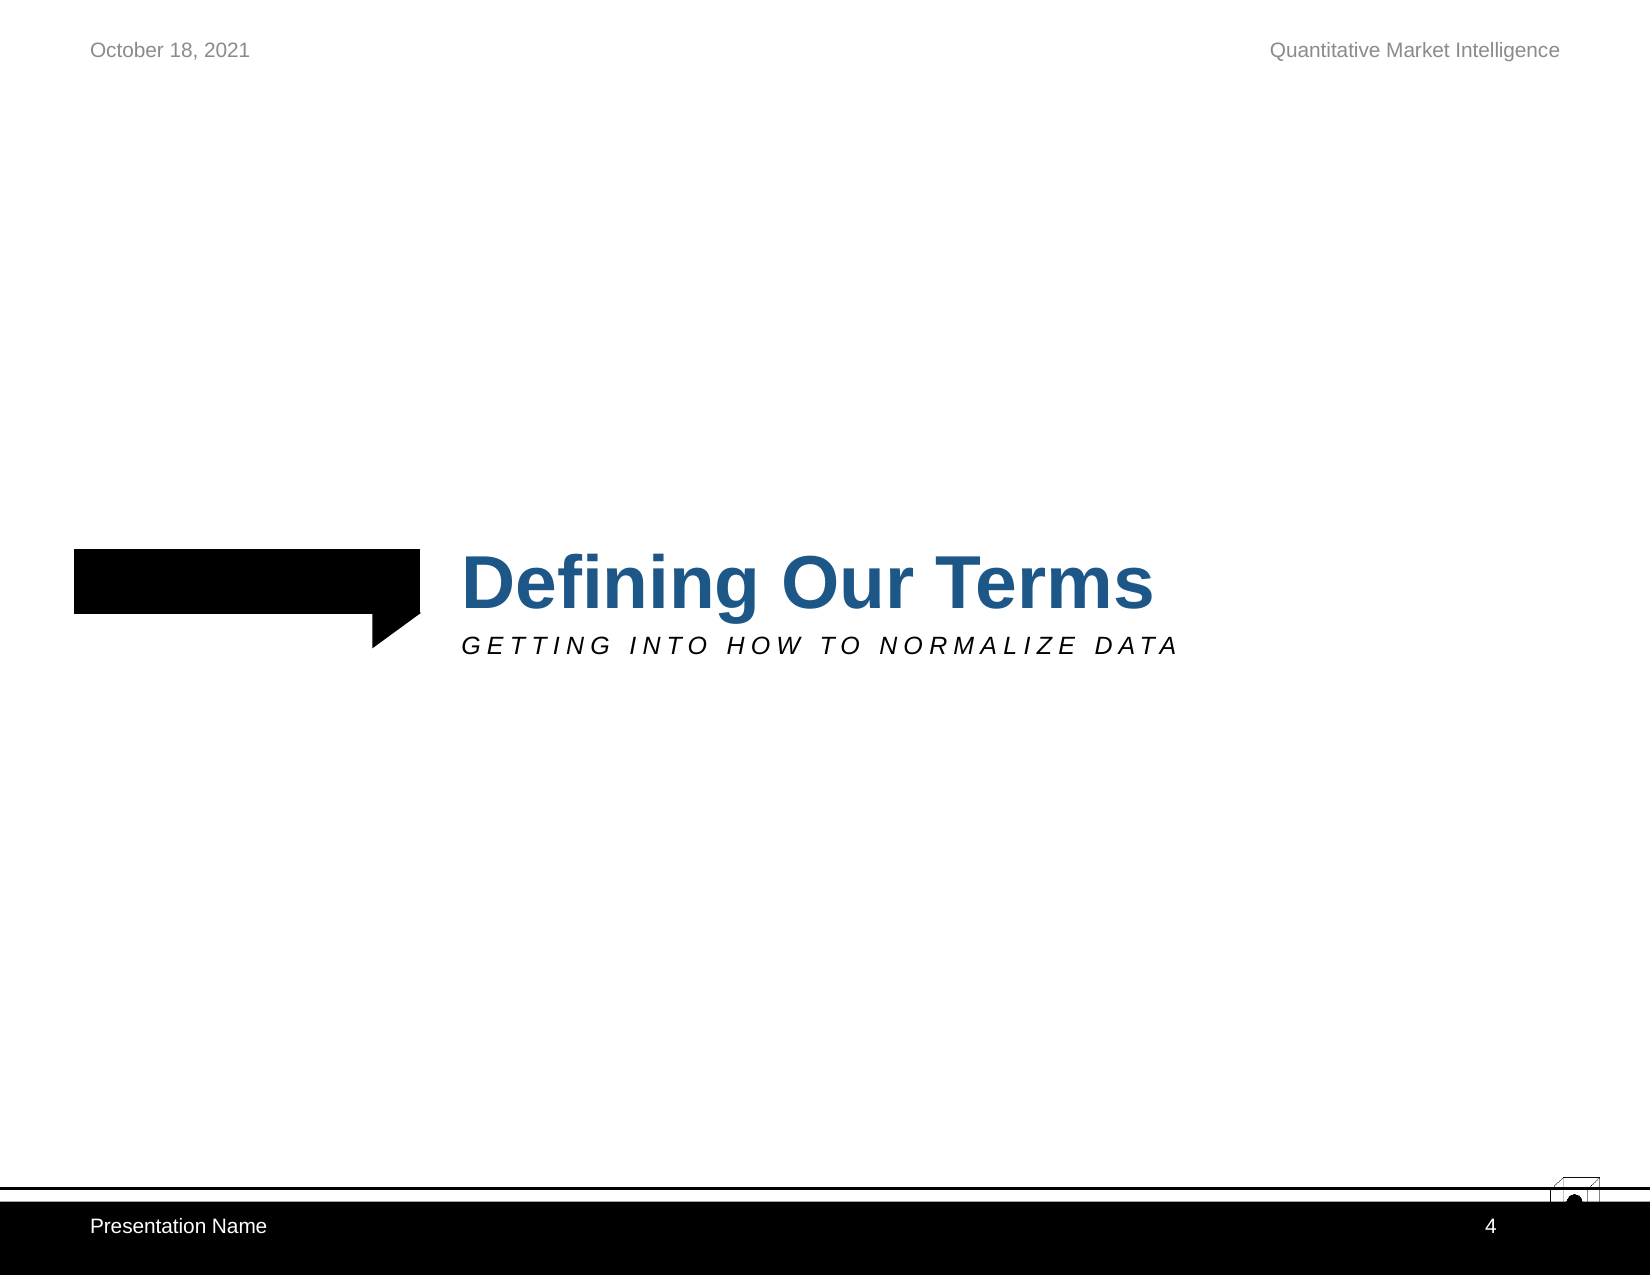

October 18, 2021
# Defining Our Terms

GETTING INTO HOW TO NORMALIZE DATA
4